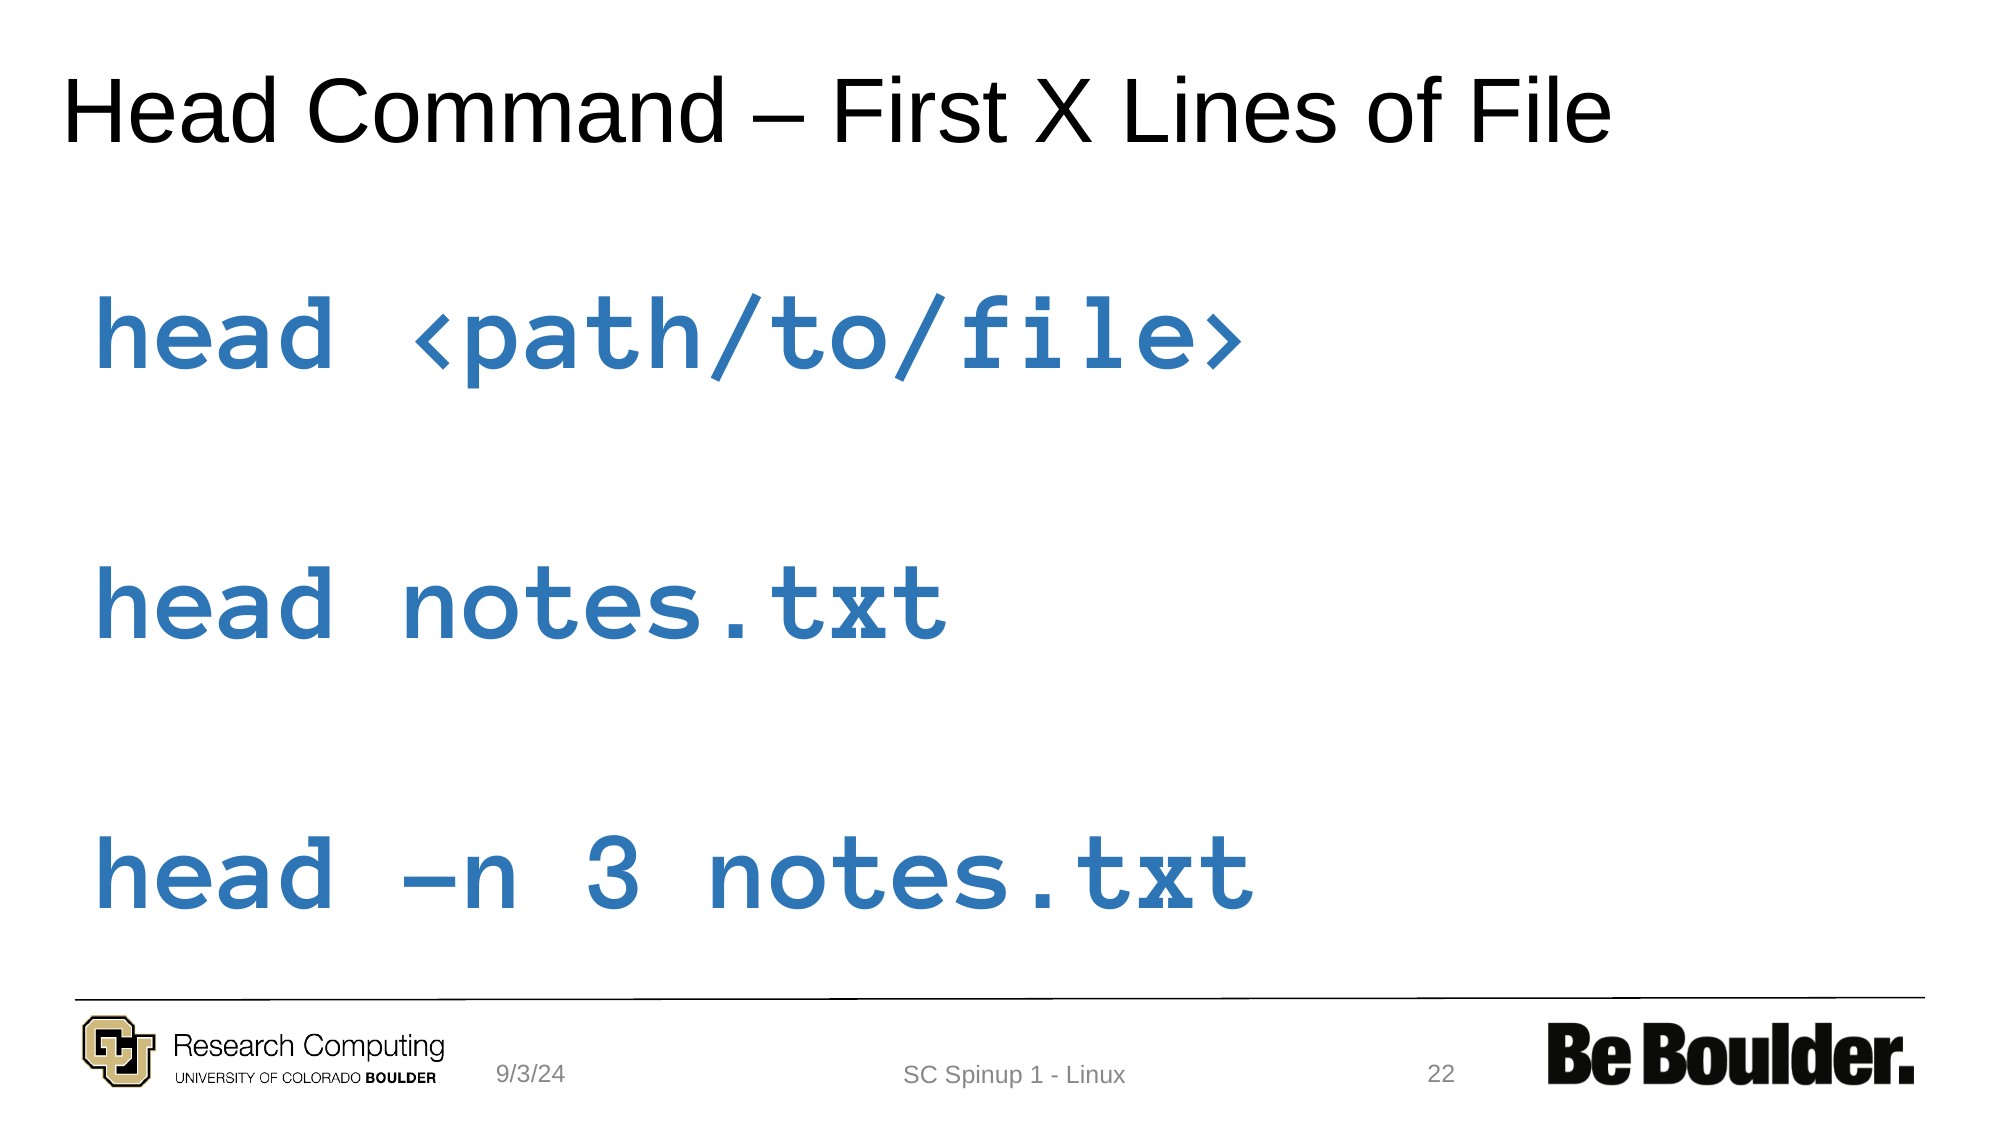

# Head Command – First X Lines of File
head <path/to/file>

head notes.txt

head –n 3 notes.txt
9/3/24
22
SC Spinup 1 - Linux